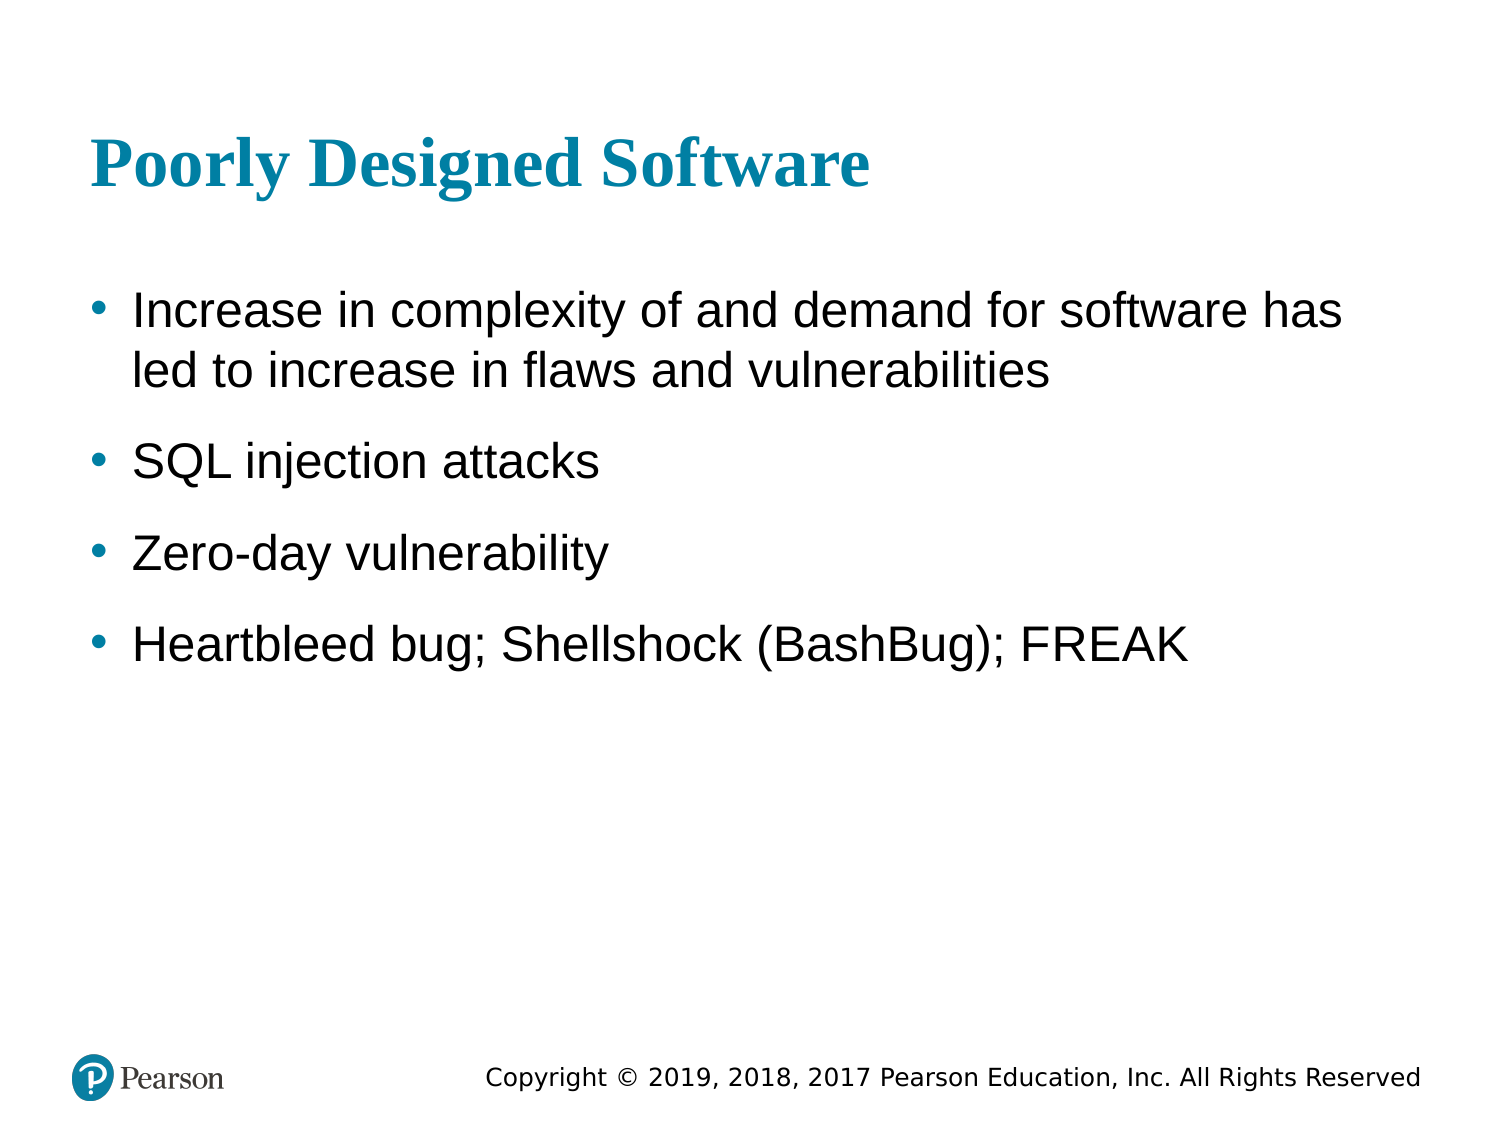

# Poorly Designed Software
Increase in complexity of and demand for software has led to increase in flaws and vulnerabilities
S Q L injection attacks
Zero-day vulnerability
Heartbleed bug; Shellshock (BashBug); F R E A K